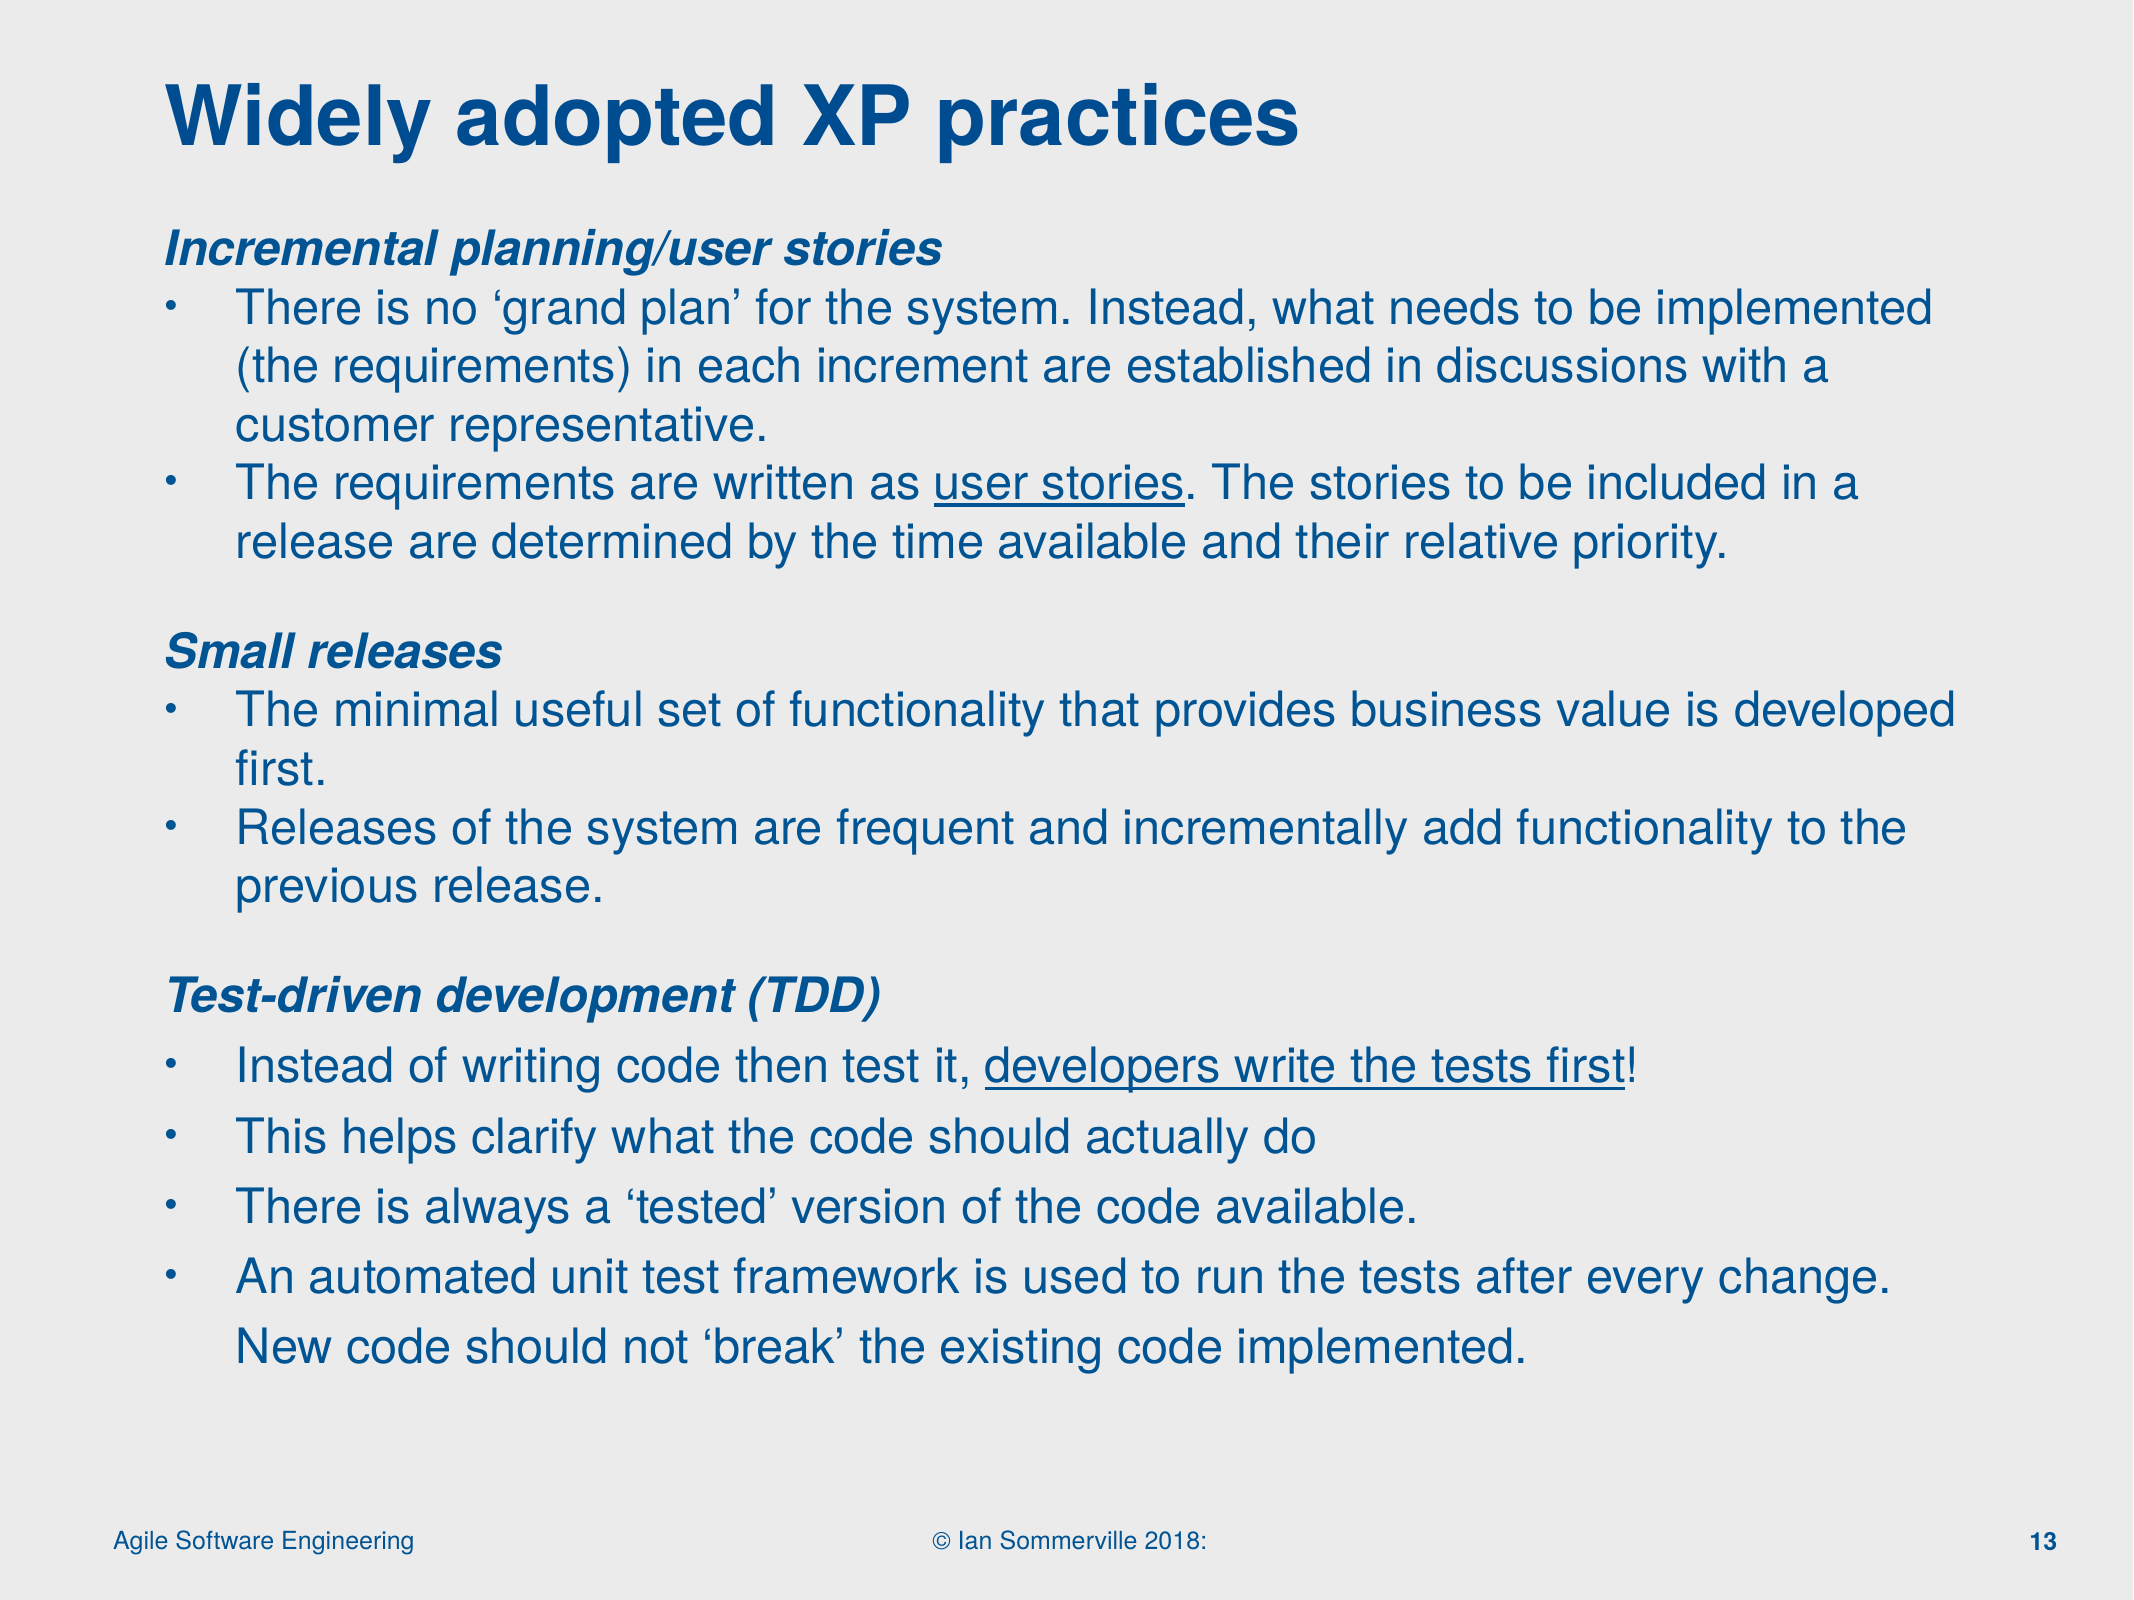

# Widely adopted XP practices
Incremental planning/user stories
There is no ‘grand plan’ for the system. Instead, what needs to be implemented (the requirements) in each increment are established in discussions with a customer representative.
The requirements are written as user stories. The stories to be included in a release are determined by the time available and their relative priority.
Small releases
The minimal useful set of functionality that provides business value is developed first.
Releases of the system are frequent and incrementally add functionality to the previous release.
Test-driven development (TDD)
Instead of writing code then test it, developers write the tests first!
This helps clarify what the code should actually do
There is always a ‘tested’ version of the code available.
An automated unit test framework is used to run the tests after every change. New code should not ‘break’ the existing code implemented.
13